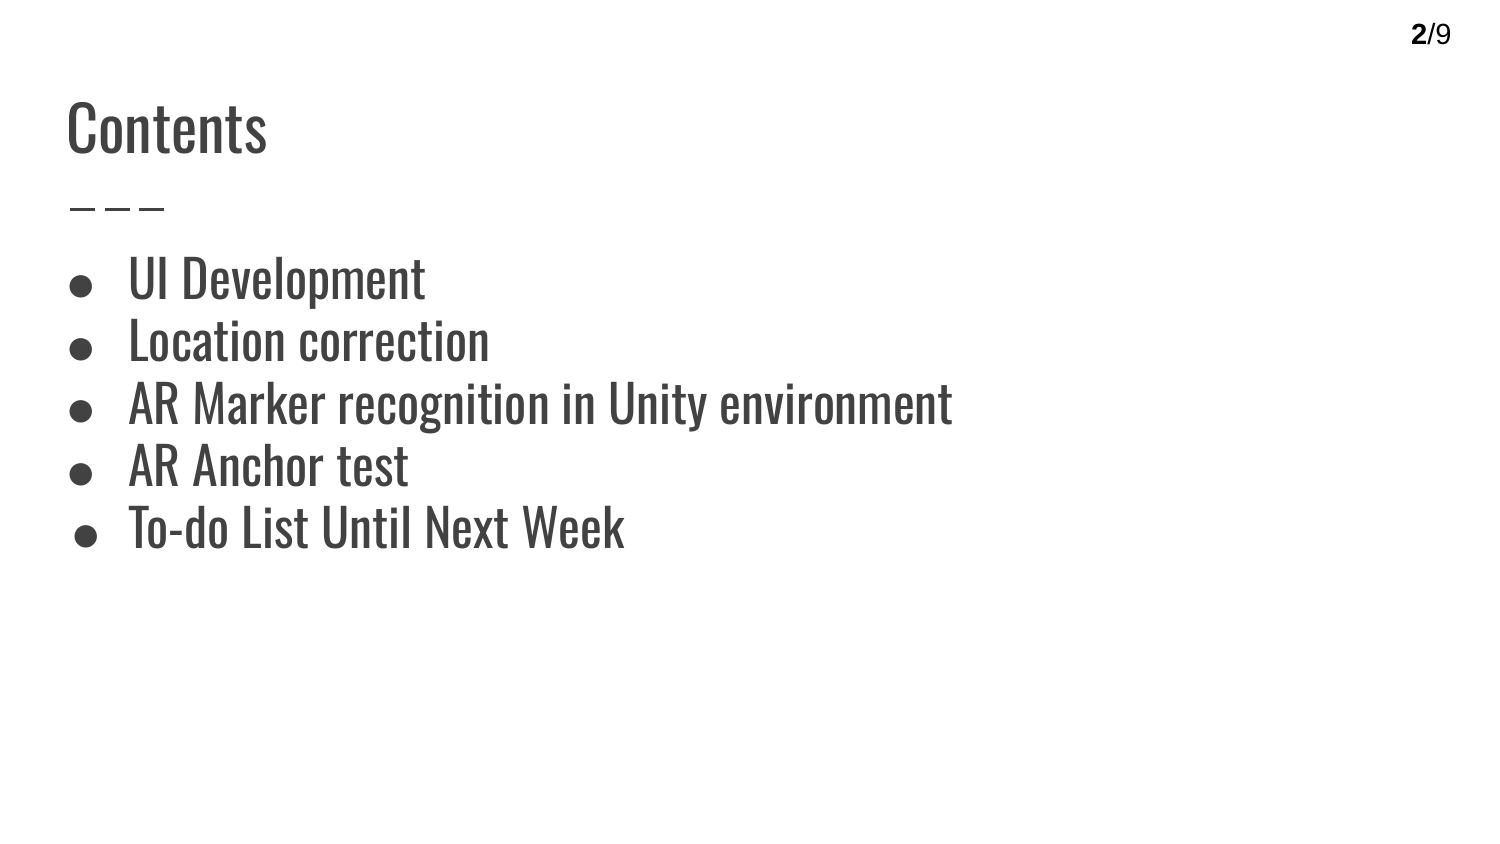

2/9
# Contents
UI Development
Location correction
AR Marker recognition in Unity environment
AR Anchor test
To-do List Until Next Week